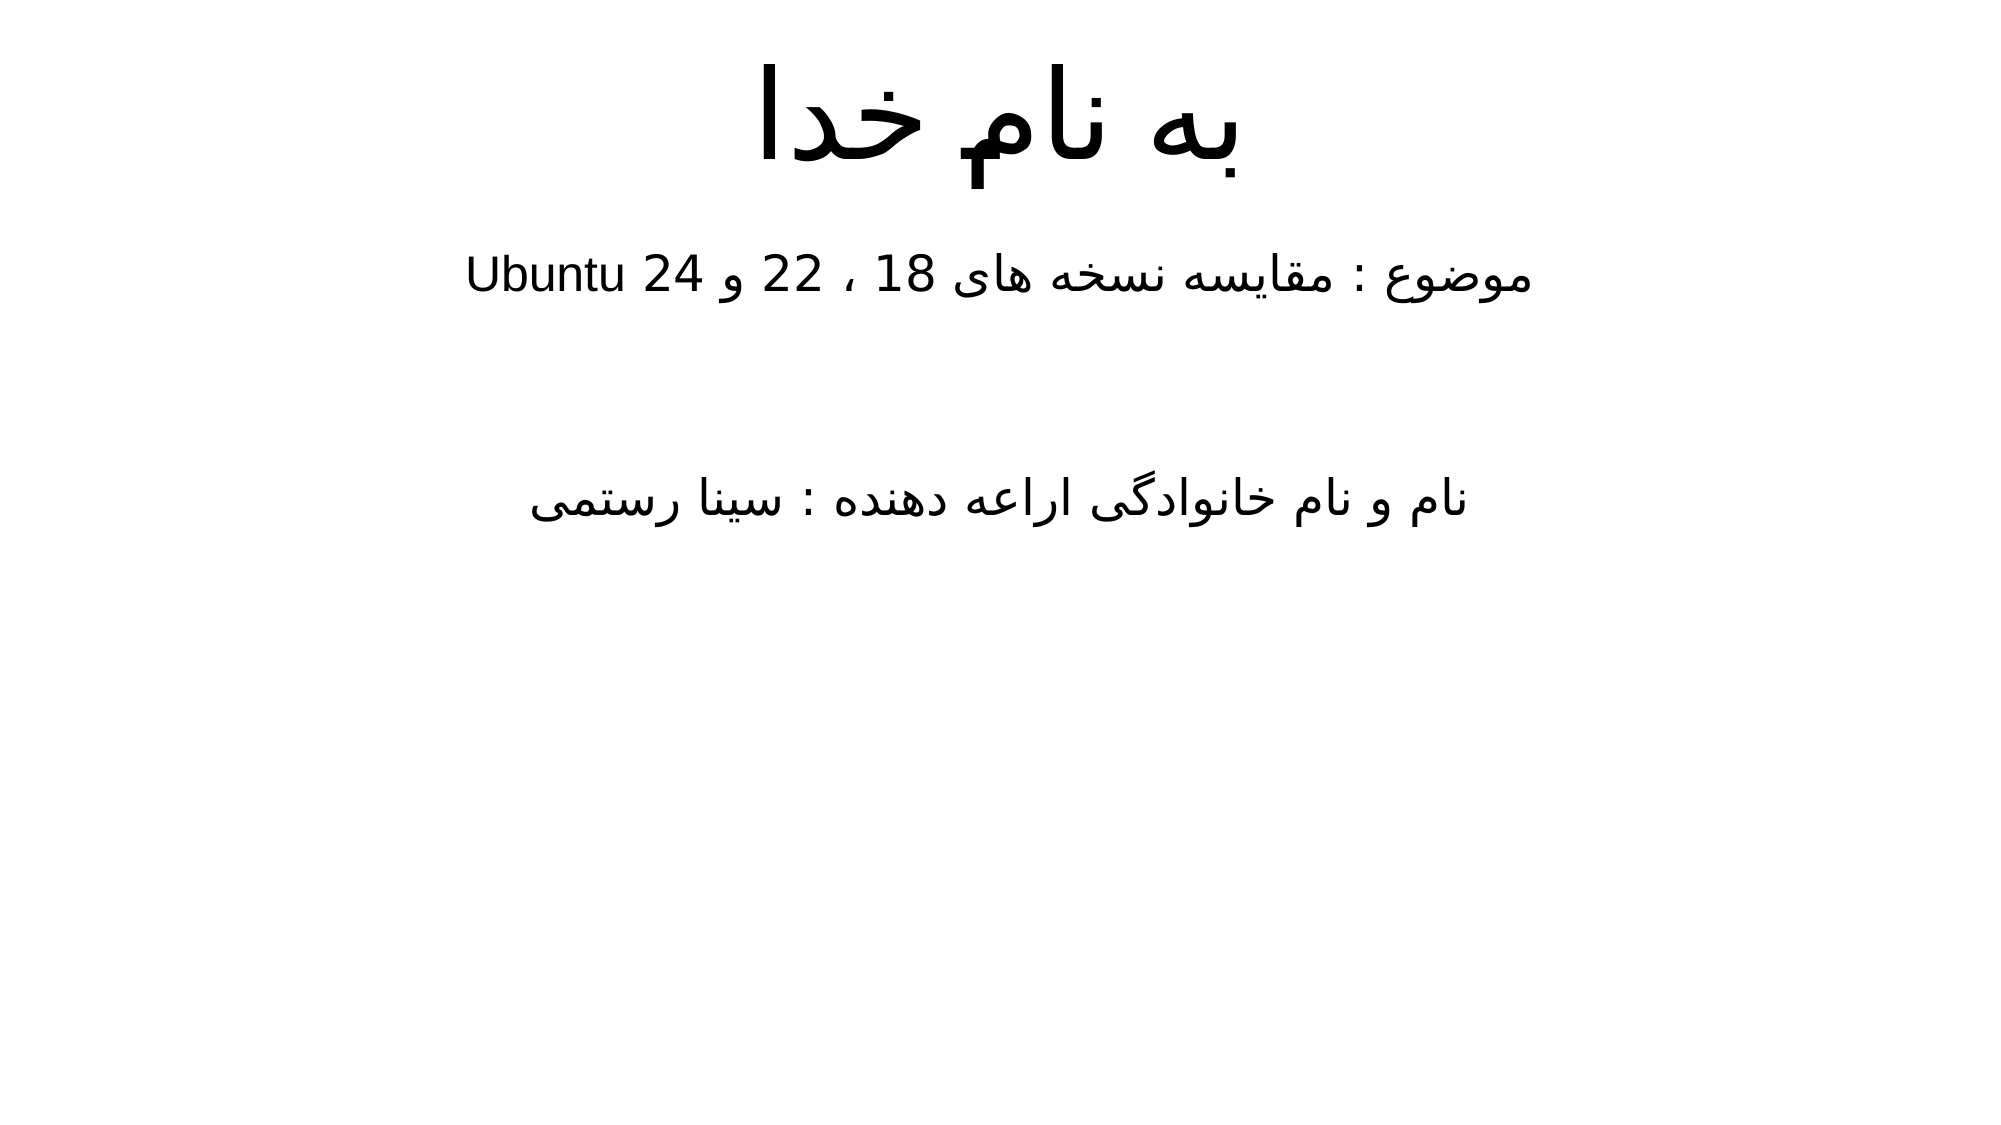

# به نام خدا
موضوع : مقایسه نسخه های 18 ، 22 و 24 Ubuntu

نام و نام خانوادگی اراعه دهنده : سینا رستمی